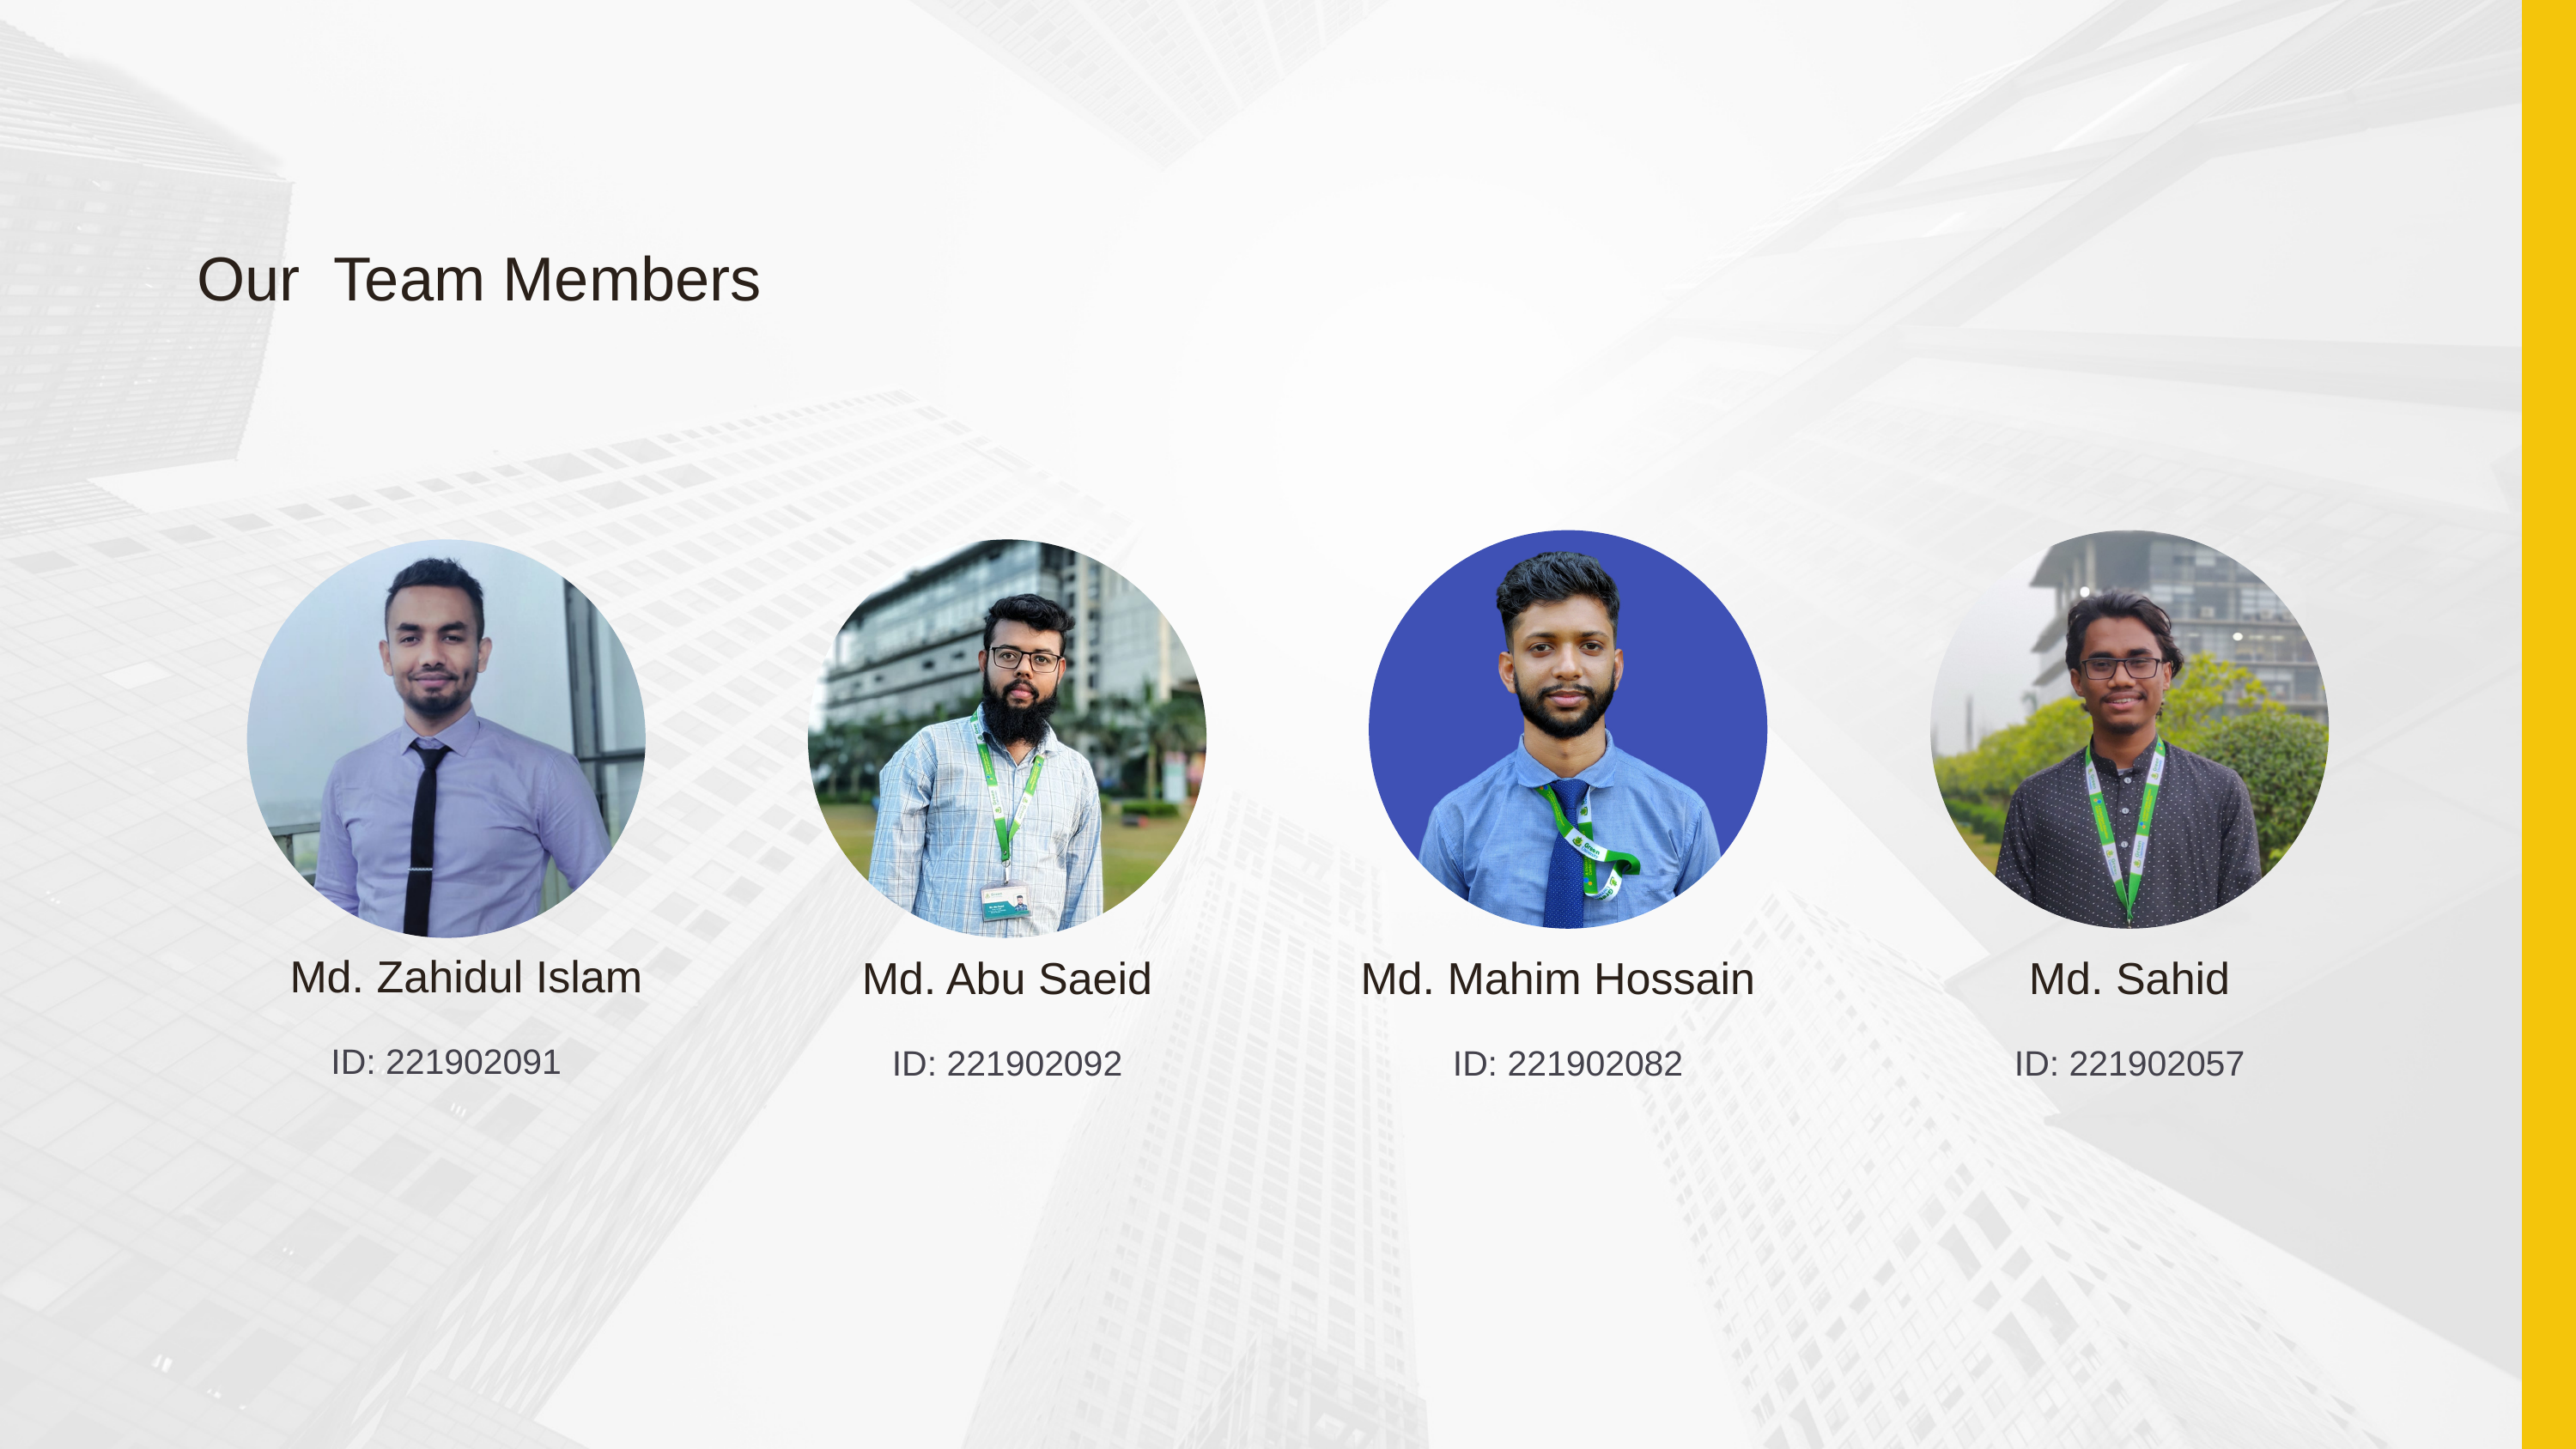

Our  Team Members

Md. Zahidul Islam
Md. Abu Saeid
Md. Mahim Hossain
Md. Sahid
ID: 221902091
ID: 221902092
ID: 221902082
ID: 221902057